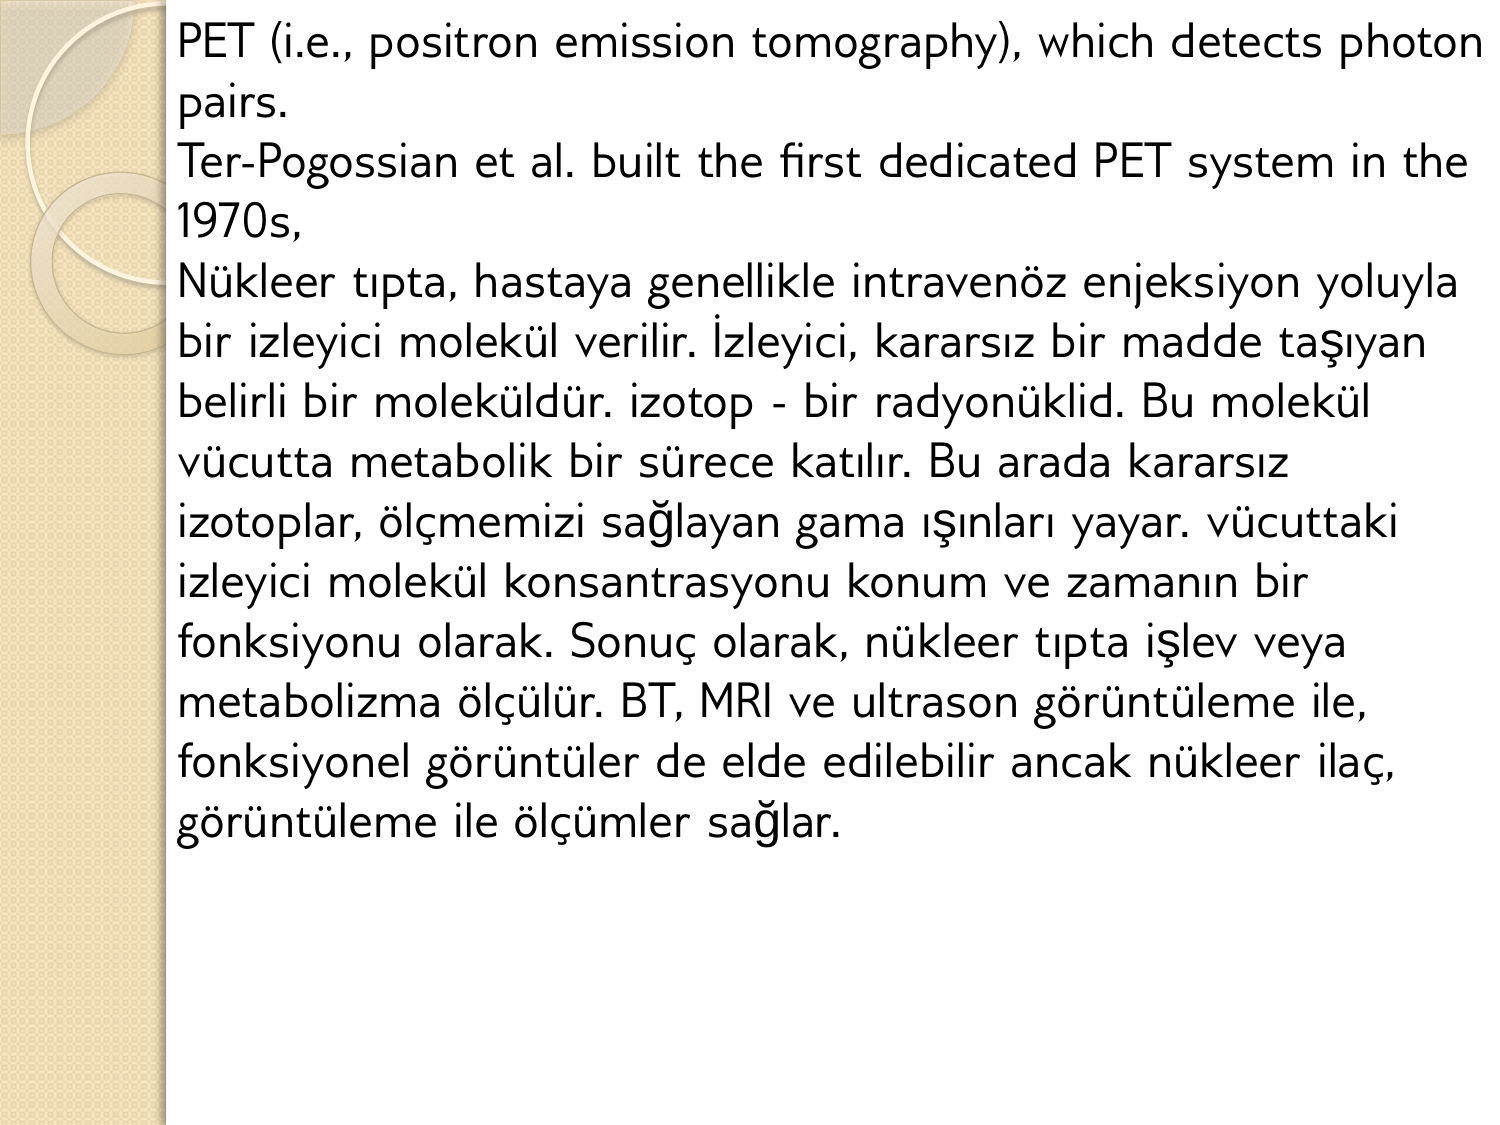

PET (i.e., positron emission tomography), which detects photon pairs.
Ter-Pogossian et al. built the first dedicated PET system in the 1970s,
Nükleer tıpta, hastaya genellikle intravenöz enjeksiyon yoluyla bir izleyici molekül verilir. İzleyici, kararsız bir madde taşıyan belirli bir moleküldür. izotop - bir radyonüklid. Bu molekül vücutta metabolik bir sürece katılır. Bu arada kararsız izotoplar, ölçmemizi sağlayan gama ışınları yayar. vücuttaki izleyici molekül konsantrasyonu konum ve zamanın bir fonksiyonu olarak. Sonuç olarak, nükleer tıpta işlev veya metabolizma ölçülür. BT, MRI ve ultrason görüntüleme ile, fonksiyonel görüntüler de elde edilebilir ancak nükleer ilaç, görüntüleme ile ölçümler sağlar.